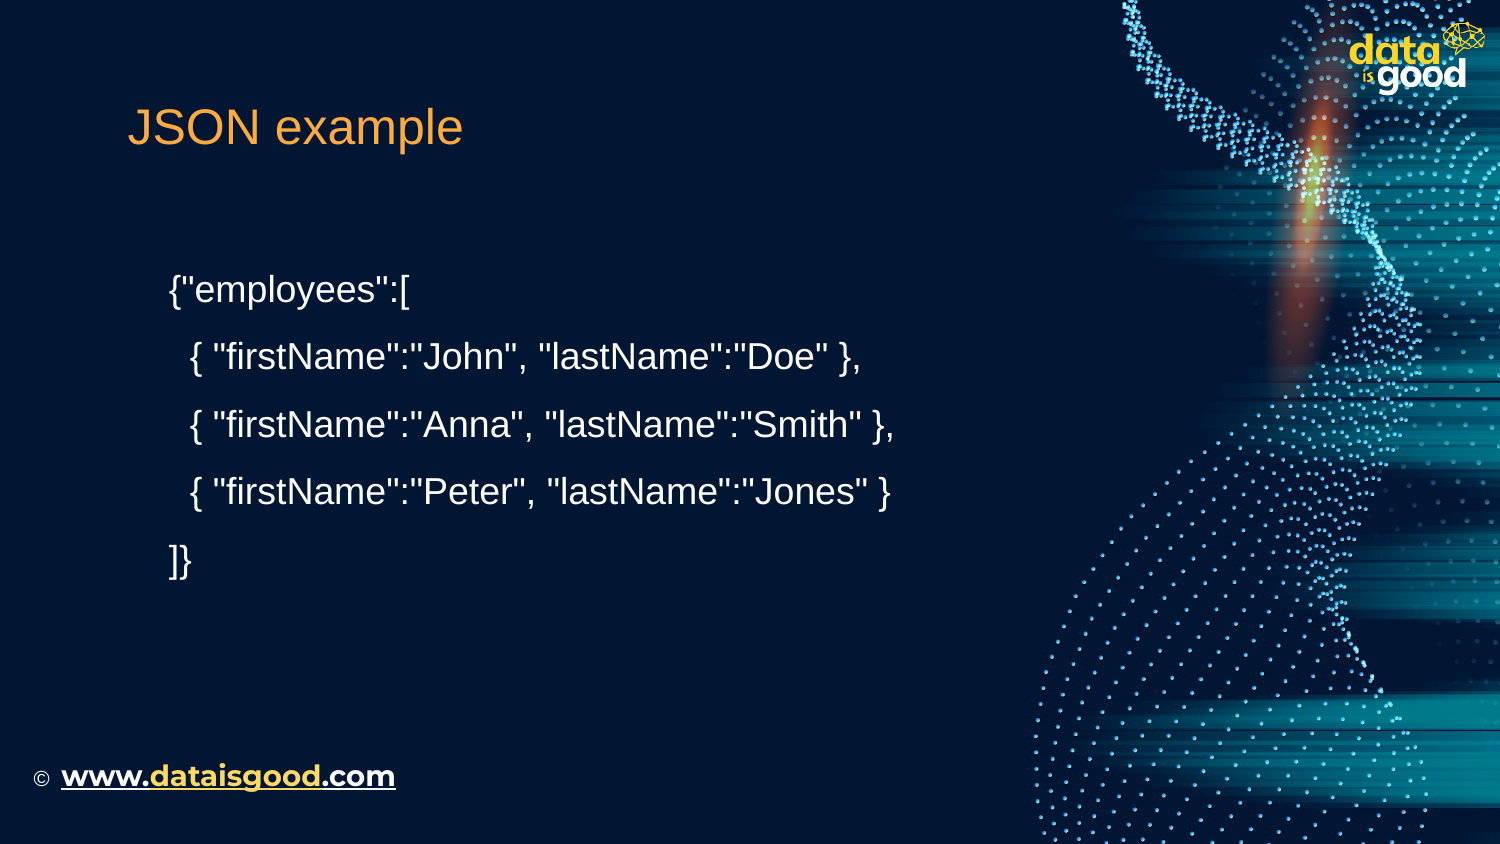

# JSON example
{"employees":[
  { "firstName":"John", "lastName":"Doe" },
  { "firstName":"Anna", "lastName":"Smith" },
  { "firstName":"Peter", "lastName":"Jones" }
]}